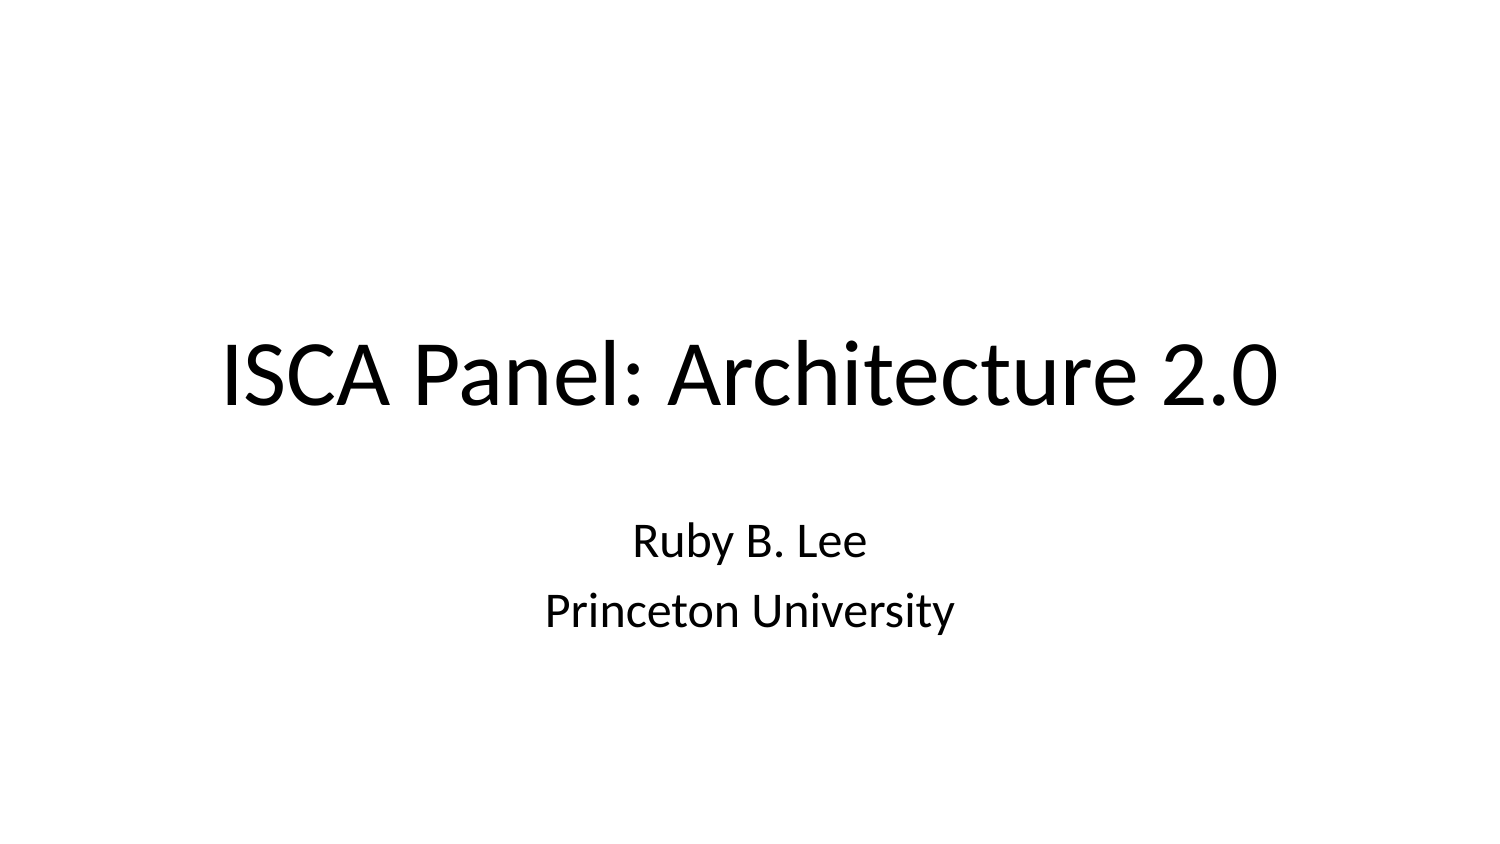

# ISCA Panel: Architecture 2.0
Ruby B. Lee
Princeton University